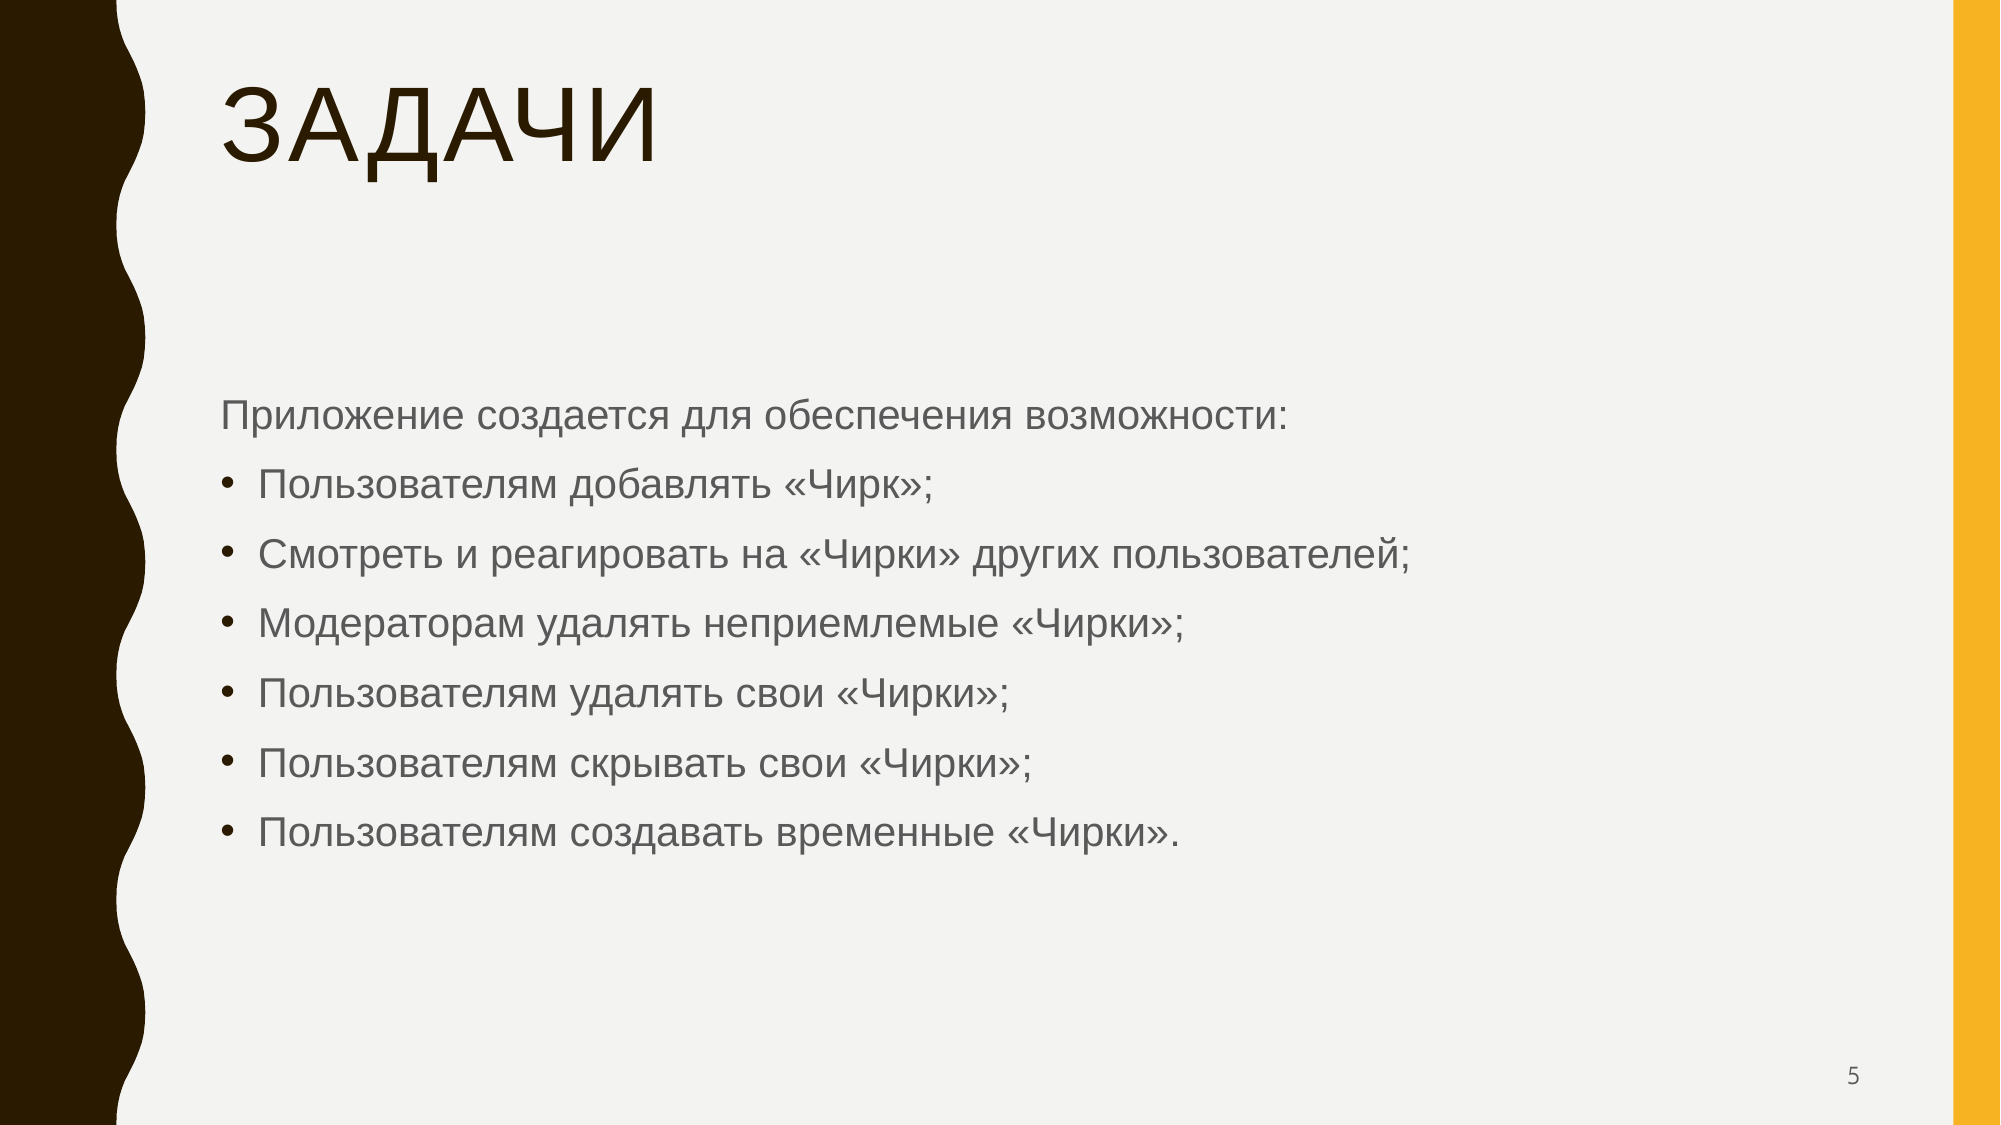

# задачи
Приложение создается для обеспечения возможности:
Пользователям добавлять «Чирк»;
Смотреть и реагировать на «Чирки» других пользователей;
Модераторам удалять неприемлемые «Чирки»;
Пользователям удалять свои «Чирки»;
Пользователям скрывать свои «Чирки»;
Пользователям создавать временные «Чирки».

5